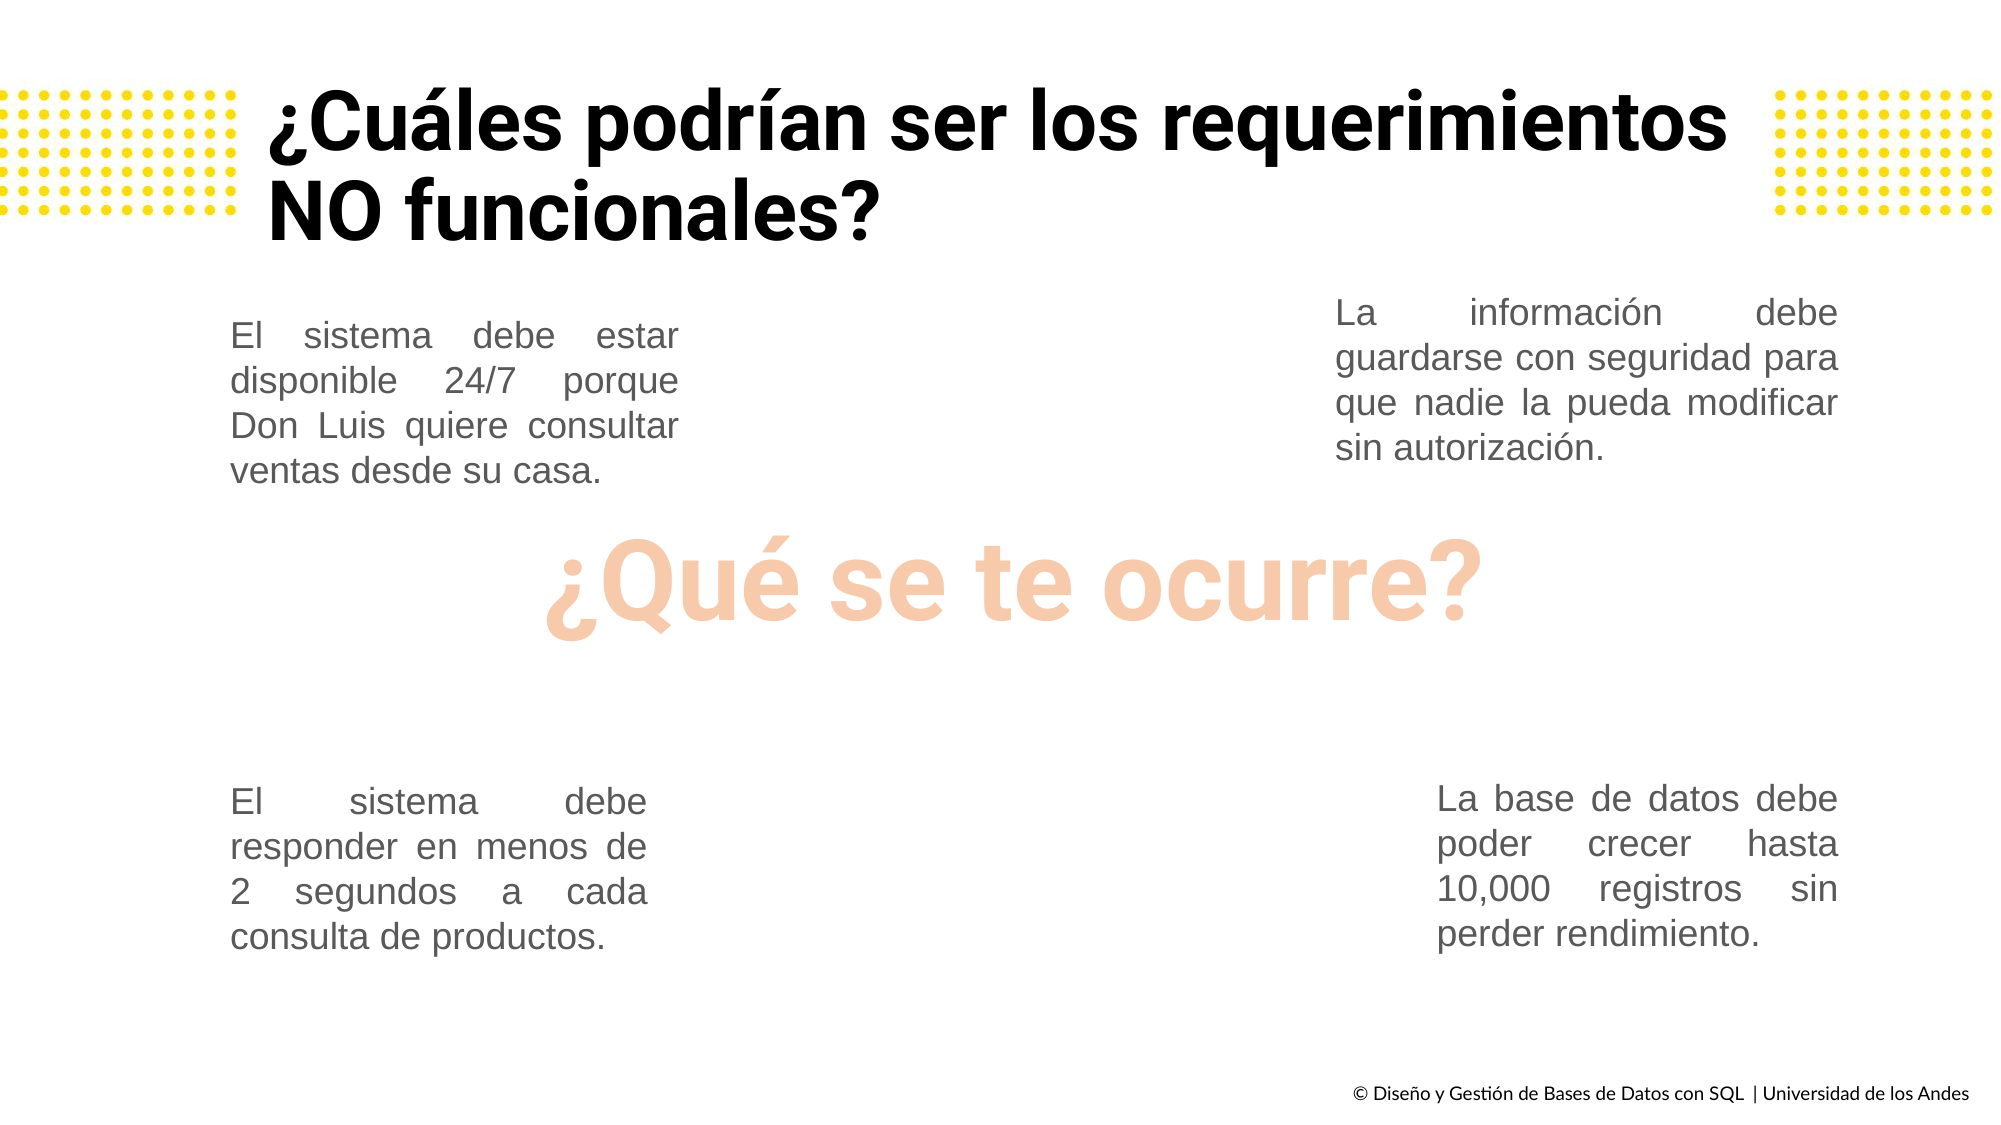

# ¿Cuáles podrían ser los requerimientos NO funcionales?
La información debe guardarse con seguridad para que nadie la pueda modificar sin autorización.

El sistema debe estar disponible 24/7 porque Don Luis quiere consultar ventas desde su casa.

¿Qué se te ocurre?
La base de datos debe poder crecer hasta 10,000 registros sin perder rendimiento.

El sistema debe responder en menos de 2 segundos a cada consulta de productos.

© Diseño y Gestión de Bases de Datos con SQL  | Universidad de los Andes